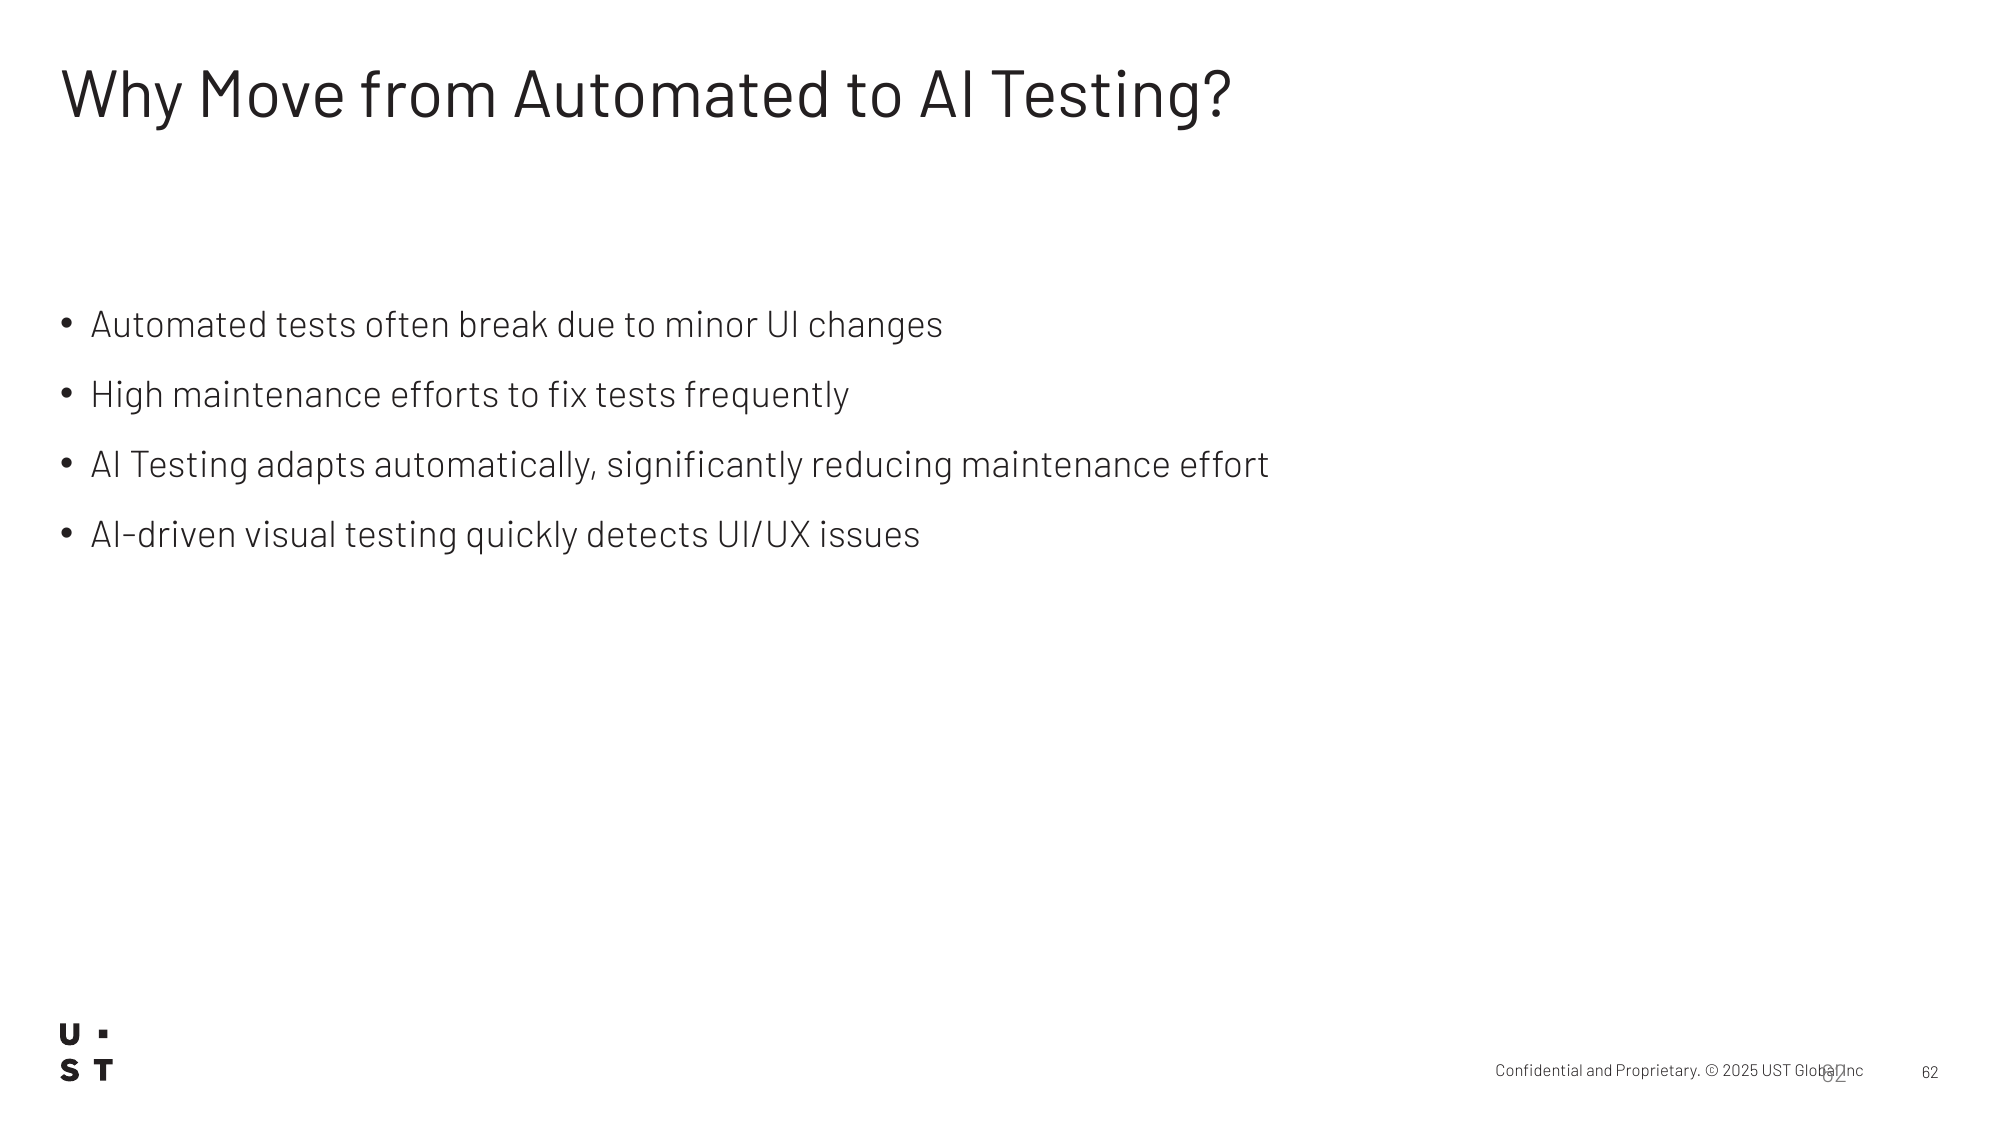

# Why Move from Automated to AI Testing?
Automated tests often break due to minor UI changes
High maintenance efforts to fix tests frequently
AI Testing adapts automatically, significantly reducing maintenance effort
AI-driven visual testing quickly detects UI/UX issues
62